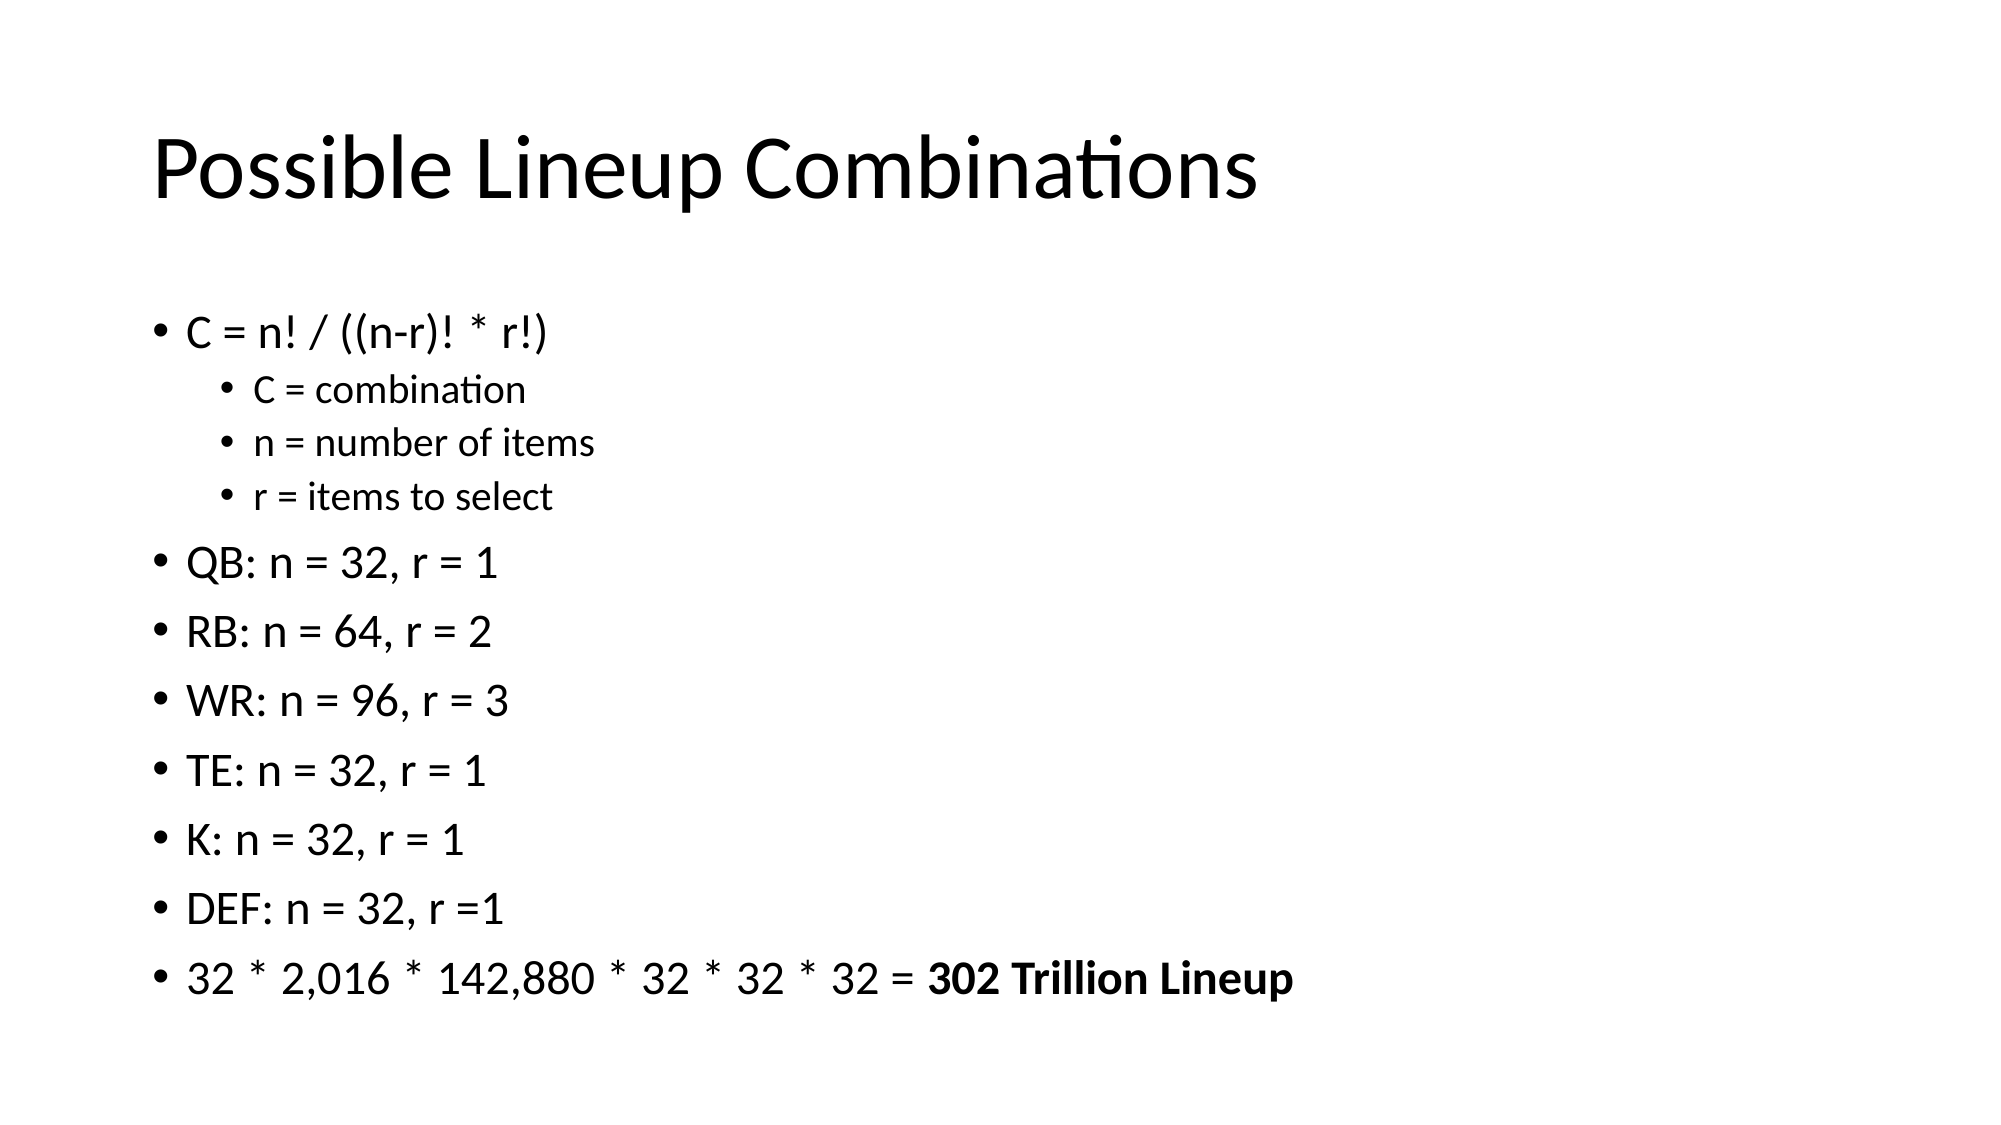

# Possible Lineup Combinations
C = n! / ((n-r)! * r!)
C = combination
n = number of items
r = items to select
QB: n = 32, r = 1
RB: n = 64, r = 2
WR: n = 96, r = 3
TE: n = 32, r = 1
K: n = 32, r = 1
DEF: n = 32, r =1
32 * 2,016 * 142,880 * 32 * 32 * 32 = 302 Trillion Lineup